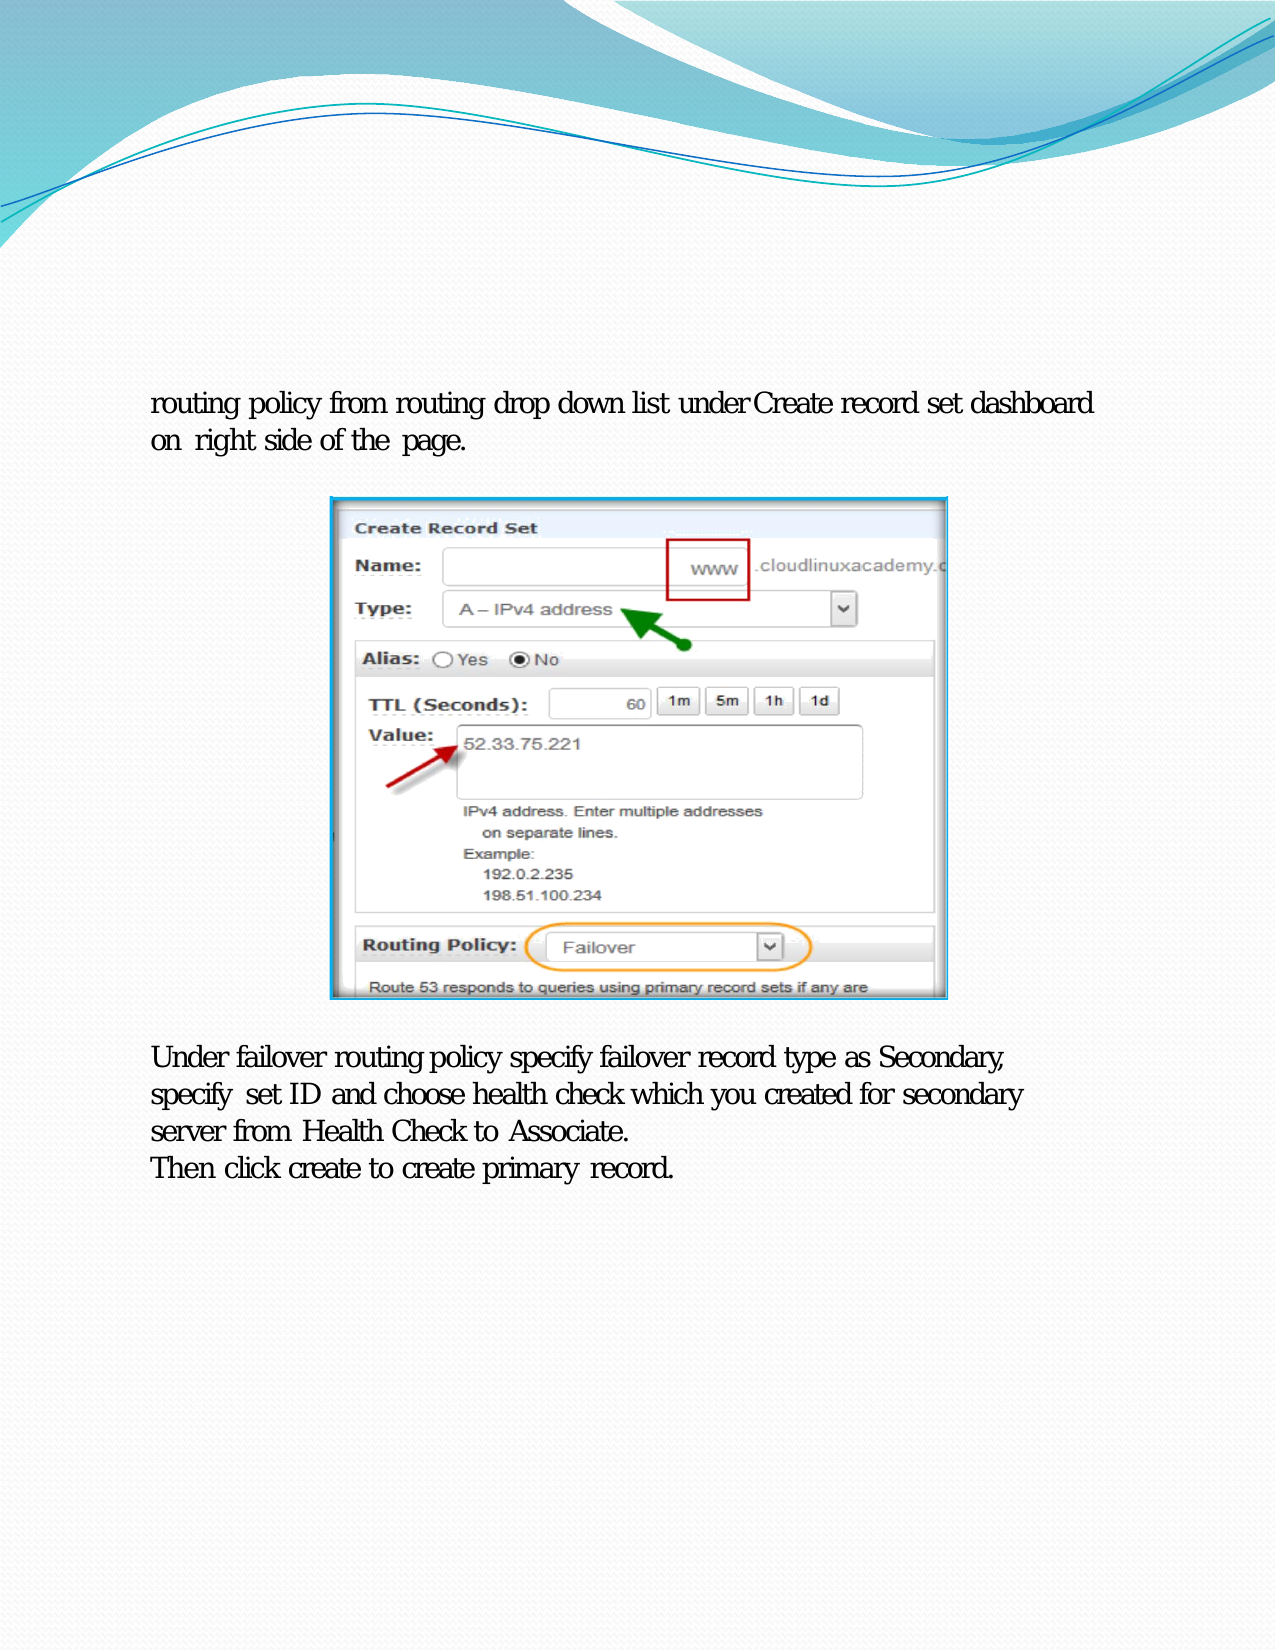

routing policy from routing drop down list under Create record set dashboard on  right side of the page.

Under failover routing policy specify failover record type as Secondary, specify  set ID and choose health check which you created for secondary server from  Health Check to Associate.
Then click create to create primary record.